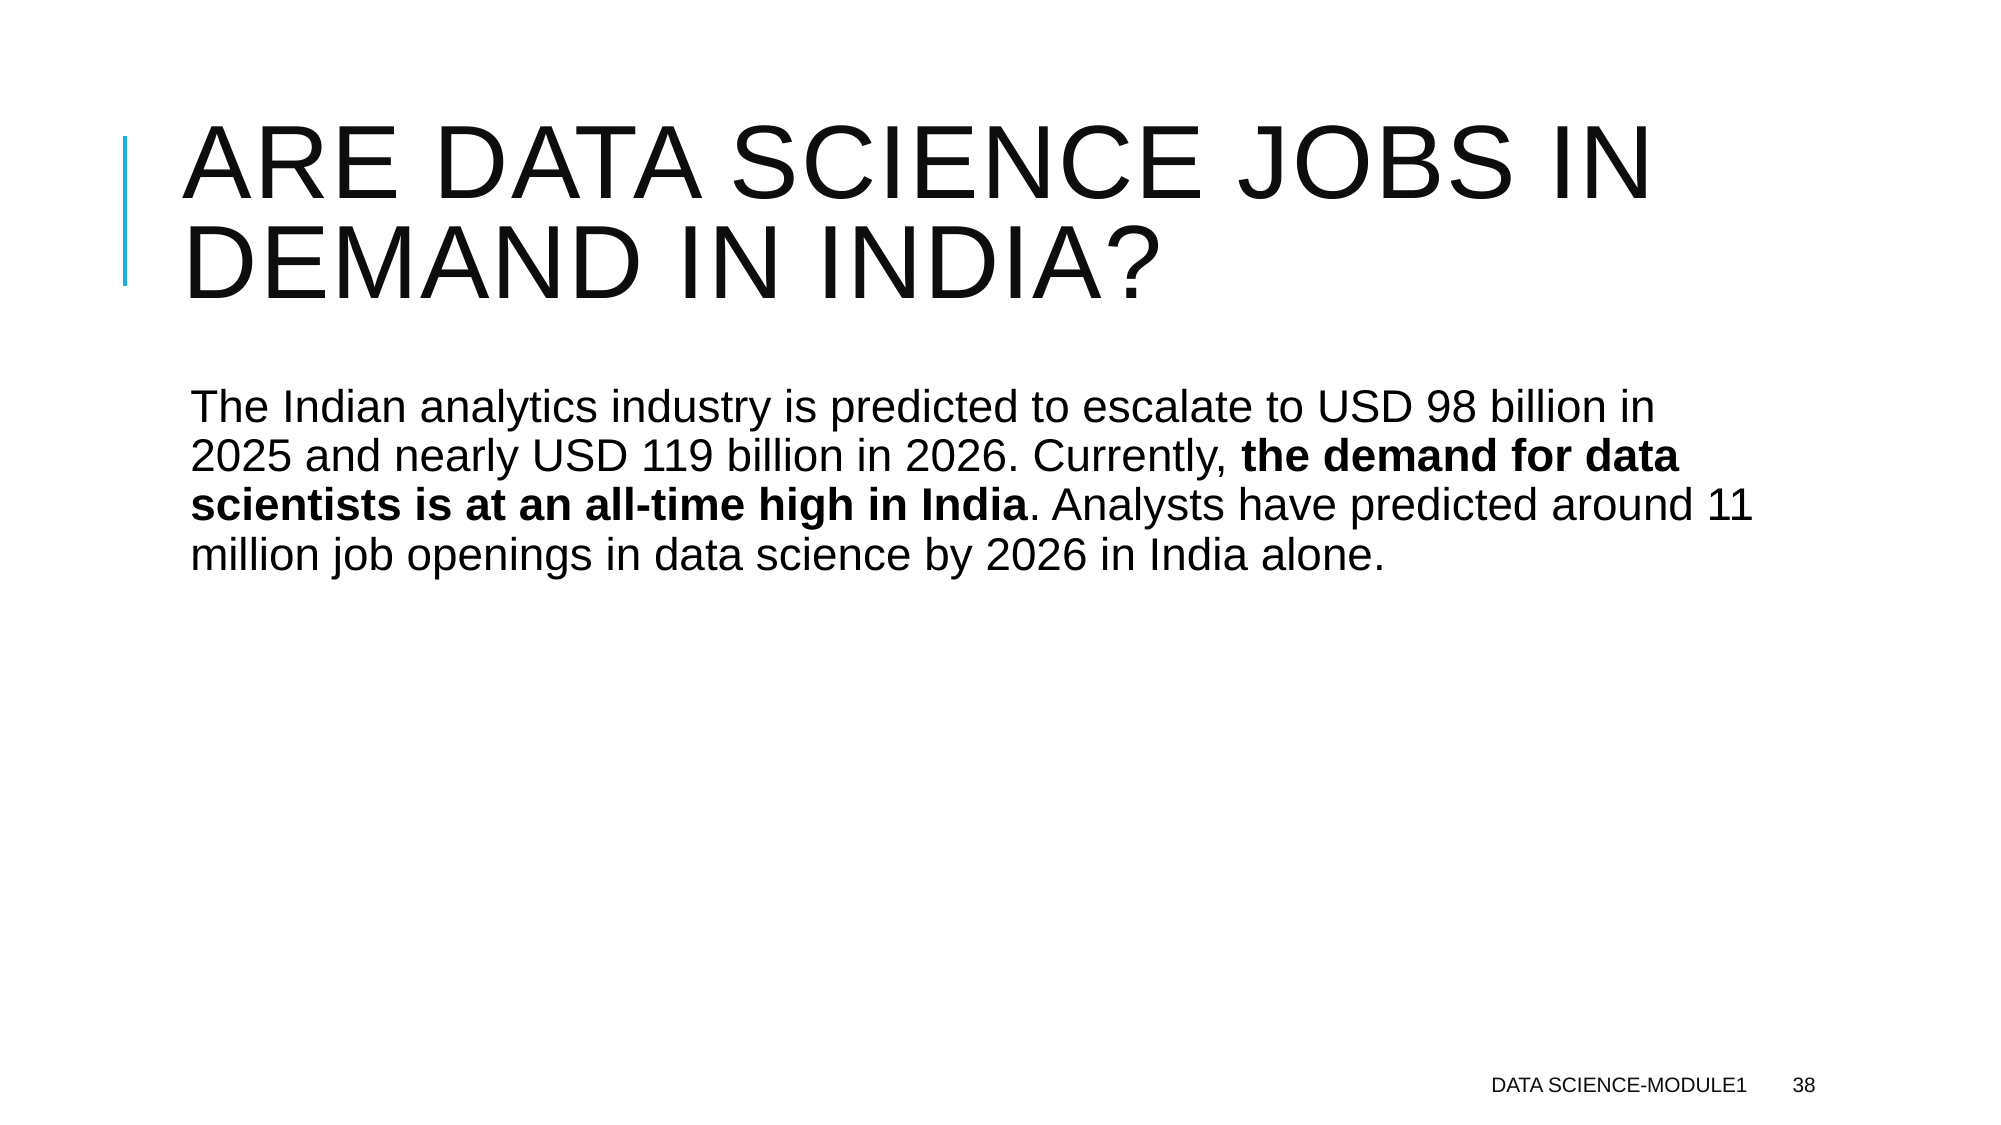

# Are data science jobs in demand in India?
The Indian analytics industry is predicted to escalate to USD 98 billion in 2025 and nearly USD 119 billion in 2026. Currently, the demand for data scientists is at an all-time high in India. Analysts have predicted around 11 million job openings in data science by 2026 in India alone.

Data Science-Module1
38